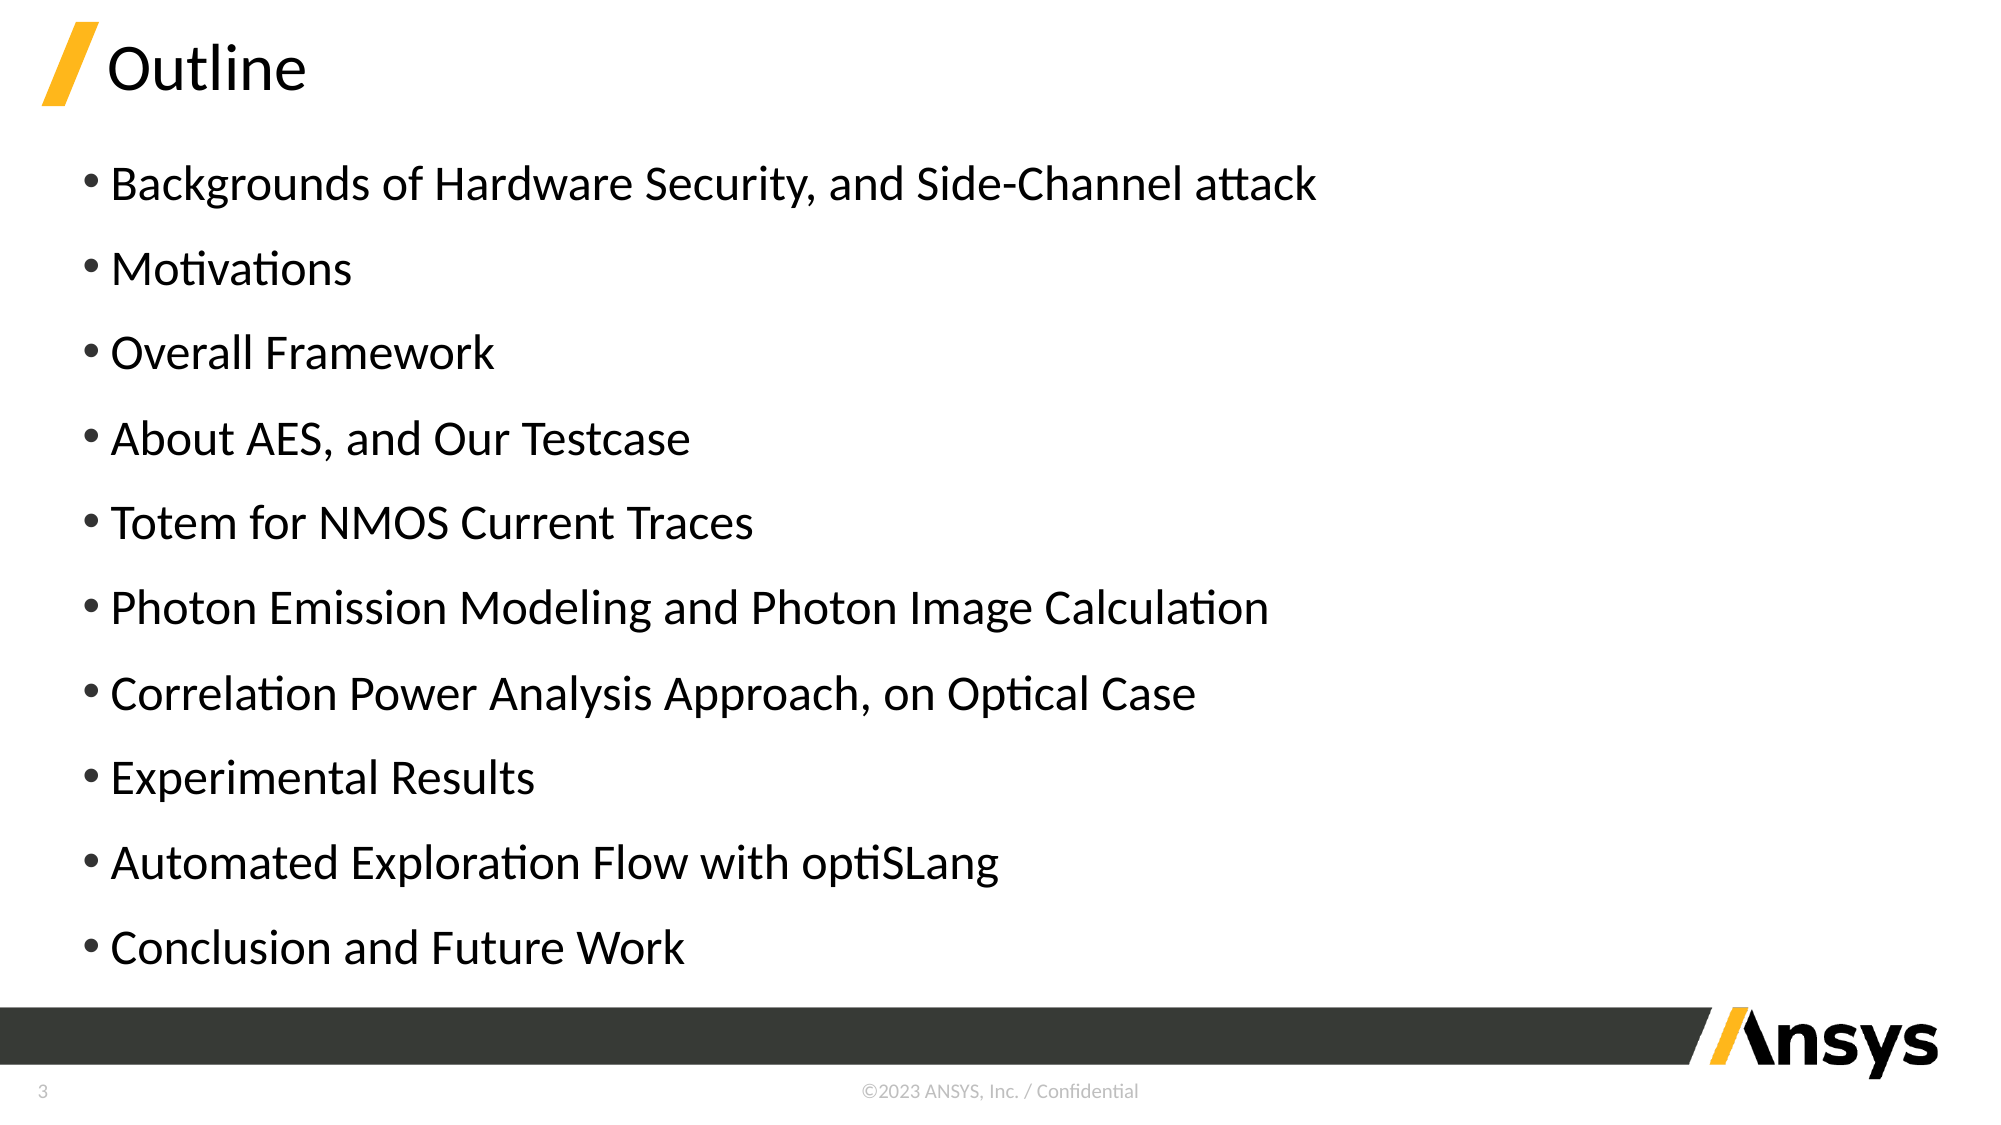

# Outline
Backgrounds of Hardware Security, and Side-Channel attack
Motivations
Overall Framework
About AES, and Our Testcase
Totem for NMOS Current Traces
Photon Emission Modeling and Photon Image Calculation
Correlation Power Analysis Approach, on Optical Case
Experimental Results
Automated Exploration Flow with optiSLang
Conclusion and Future Work